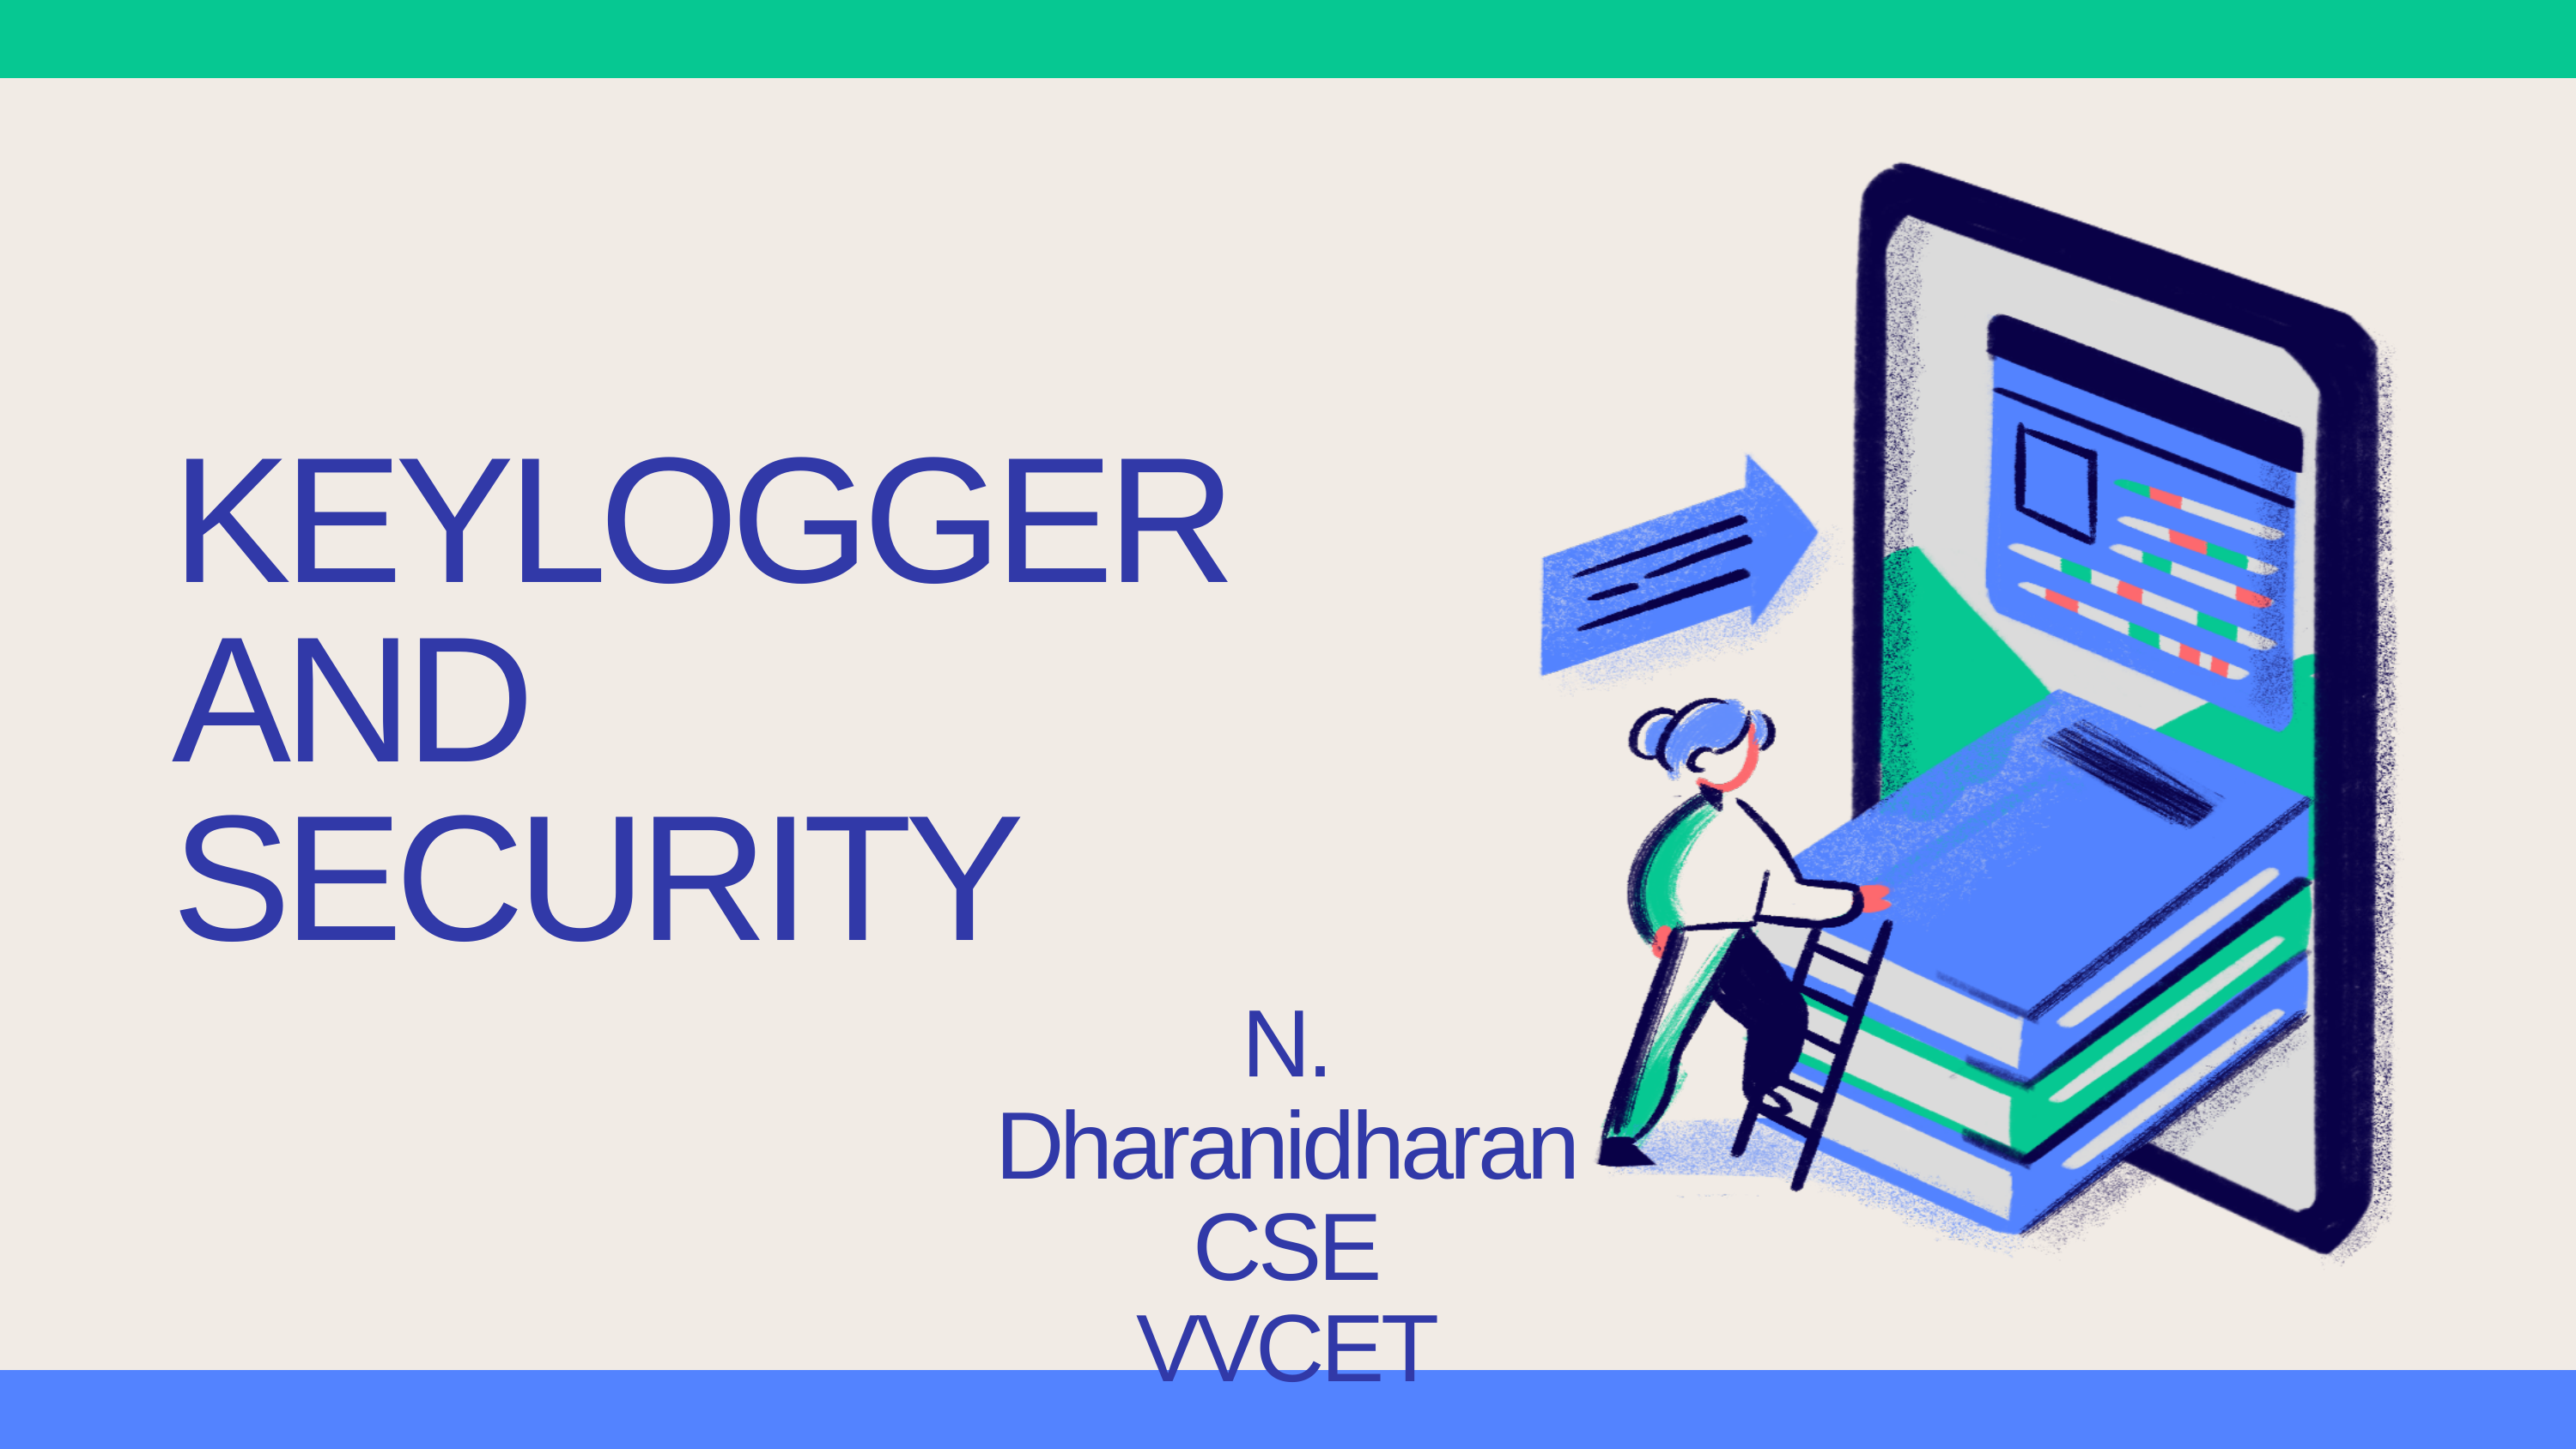

KEYLOGGER AND SECURITY
N.
Dharanidharan
CSE
VVCET